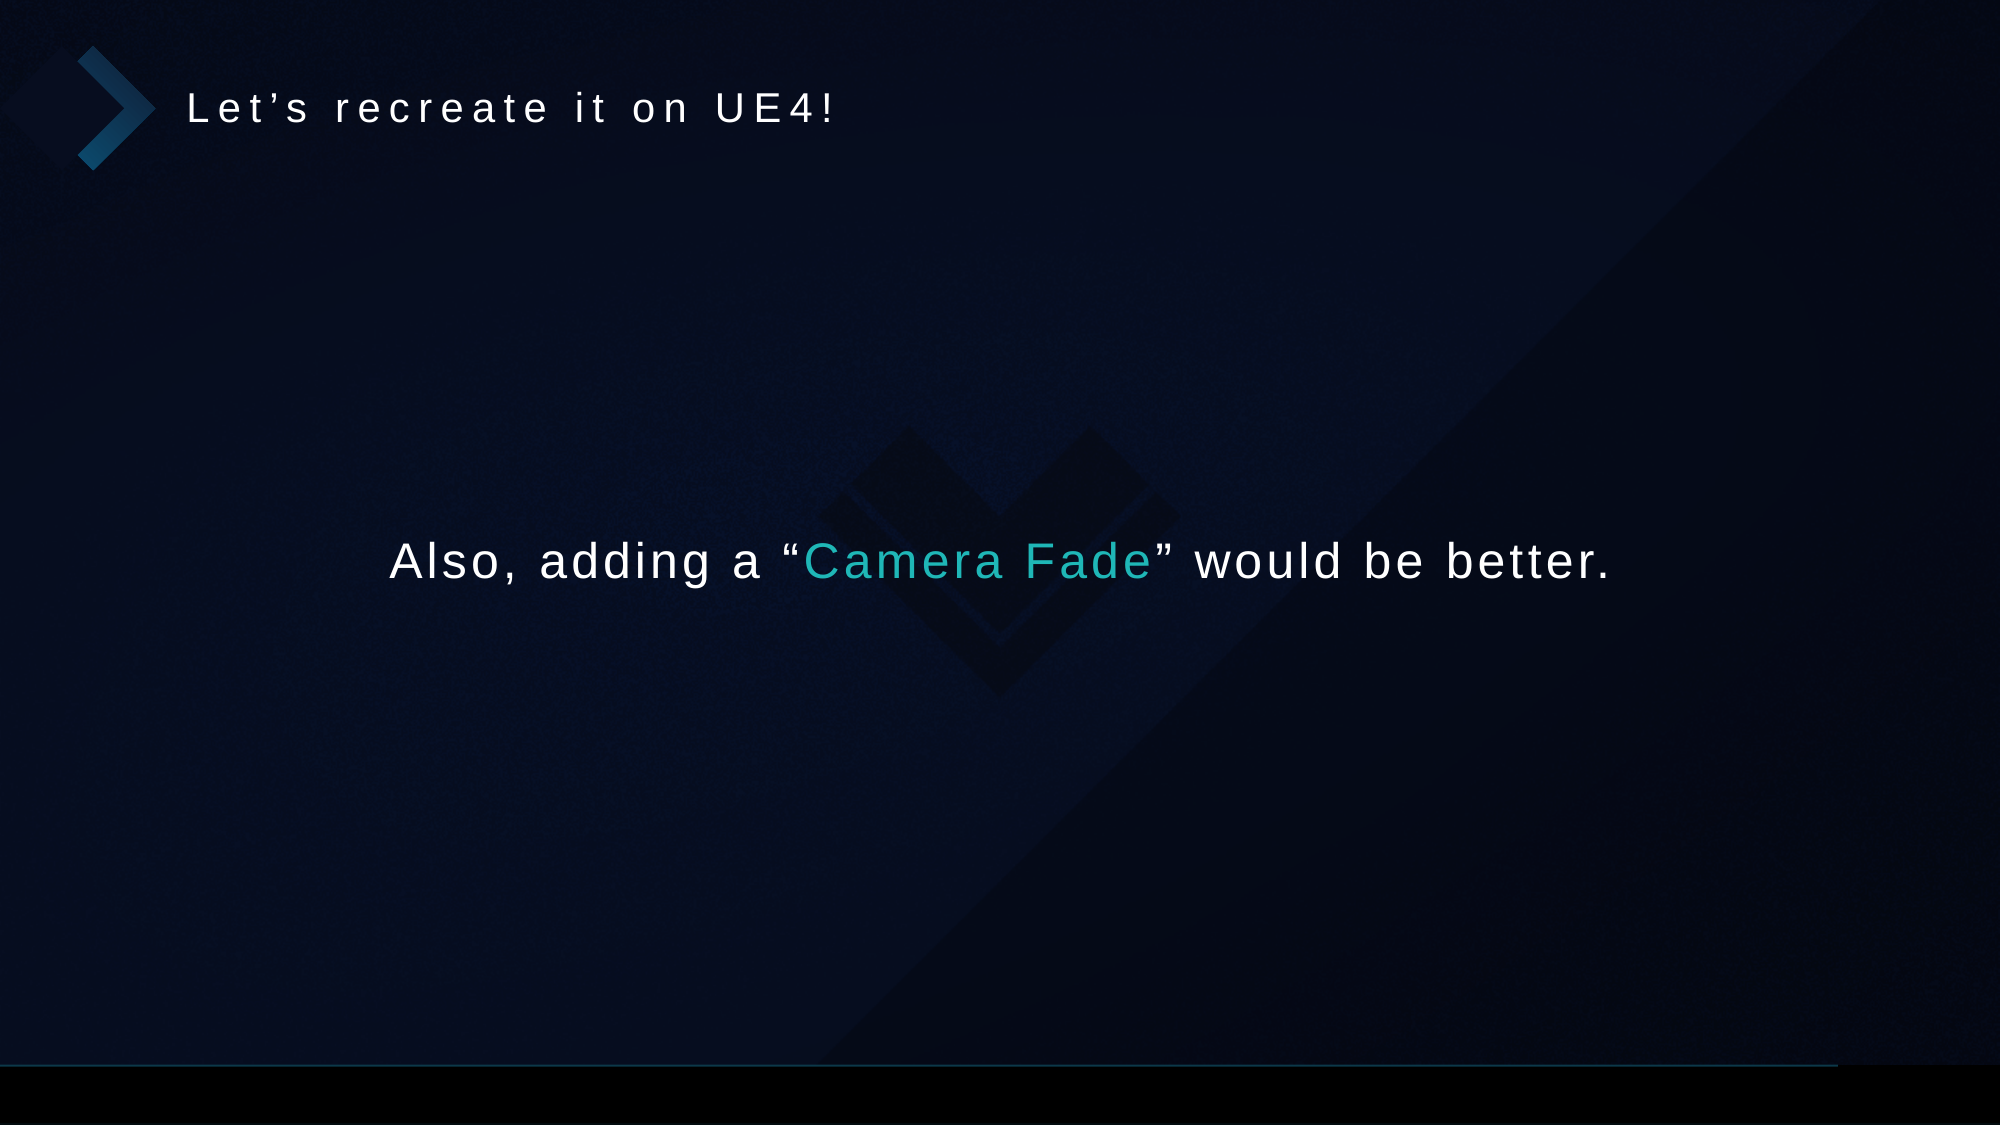

Let’s recreate it on UE4!
Also, adding a “Camera Fade” would be better.